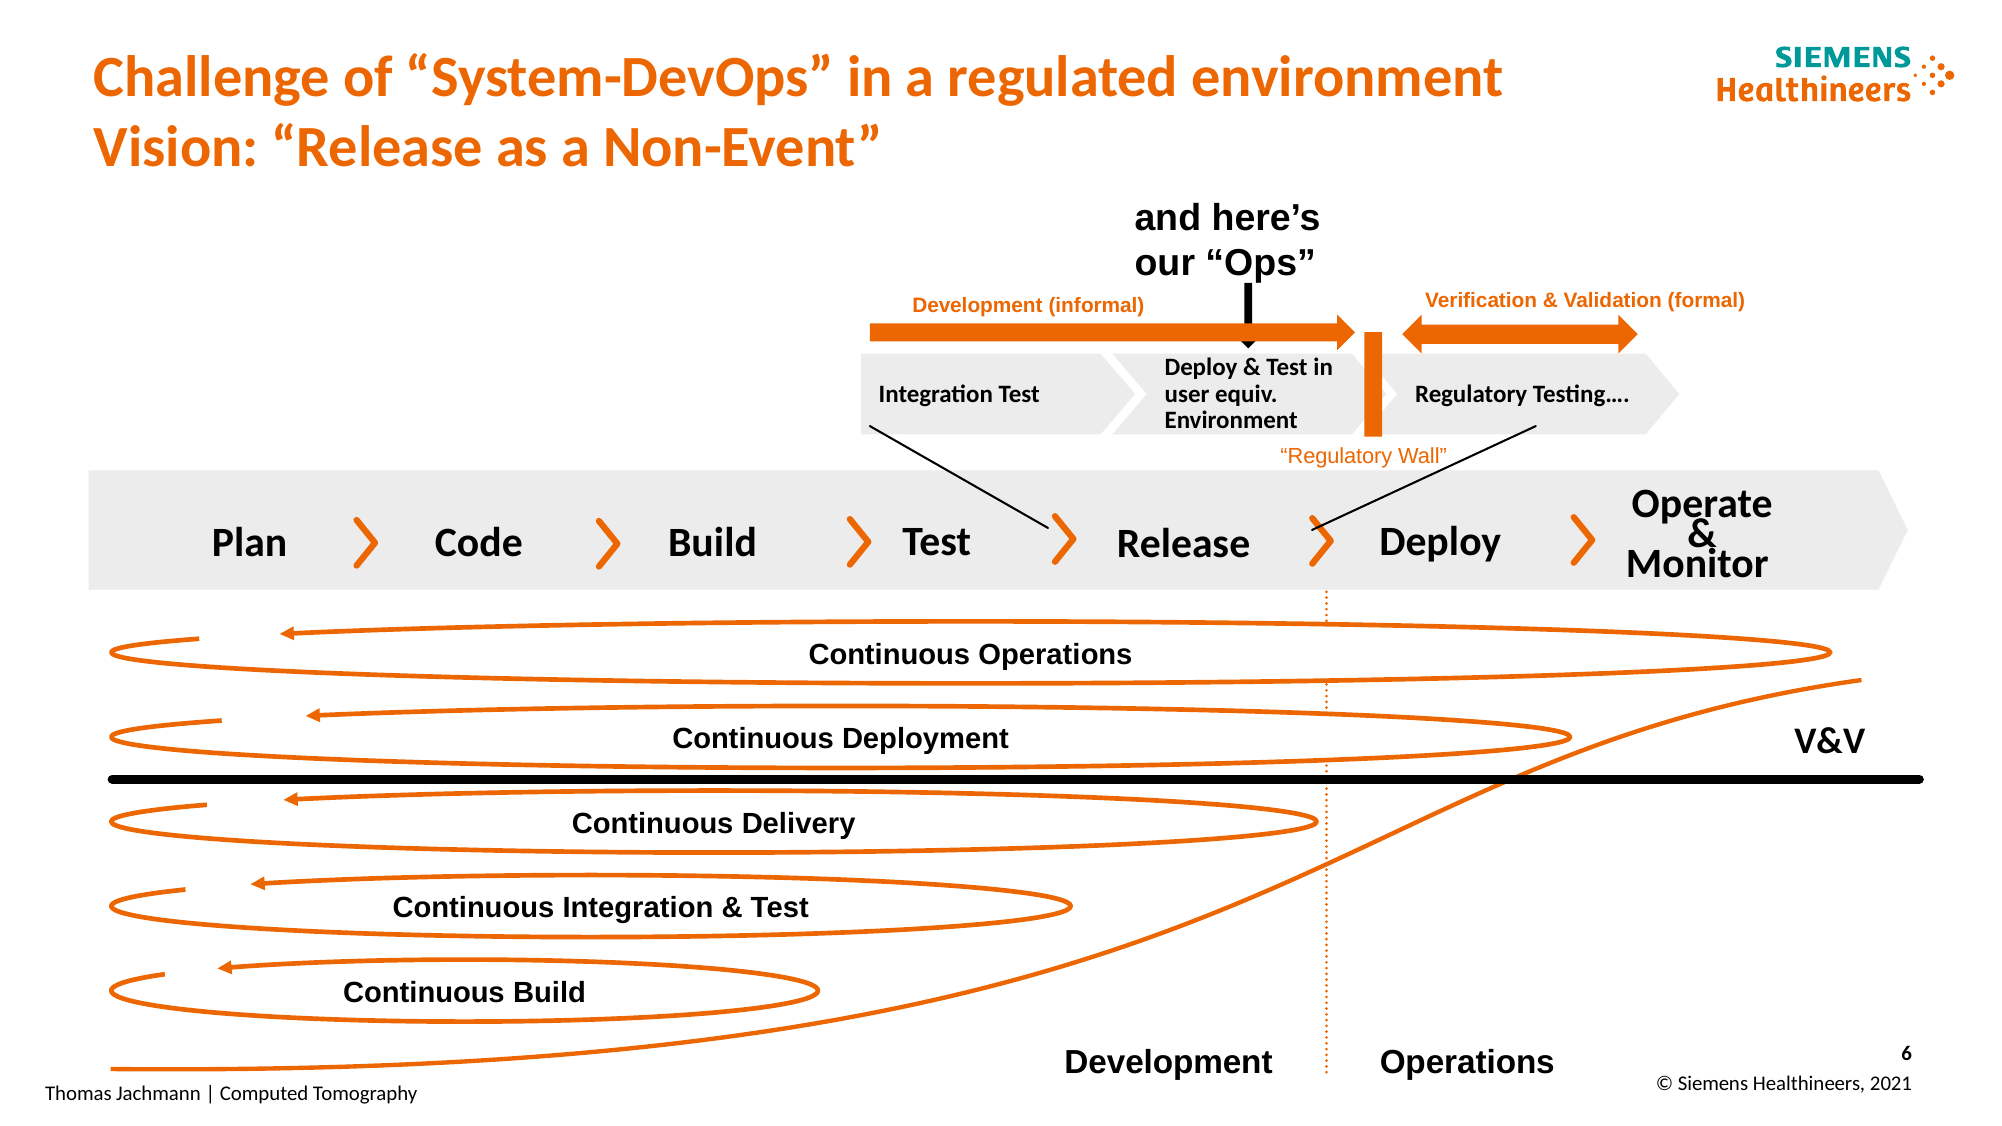

# Challenge of “System-DevOps” in a regulated environment Vision: “Release as a Non-Event”
and here’s
our “Ops”

Verification & Validation (formal)
Development (informal)

“Regulatory Wall”
Integration Test
Regulatory Testing….
Deploy & Test in user equiv. Environment

Test
Deploy
Plan
Build
Code
Release
Operate & Monitor

Continuous Operations

Continuous Deployment

Continuous Delivery

Continuous Integration & Test

Continuous Build
Development
Operations
V&V
Thomas Jachmann | Computed Tomography